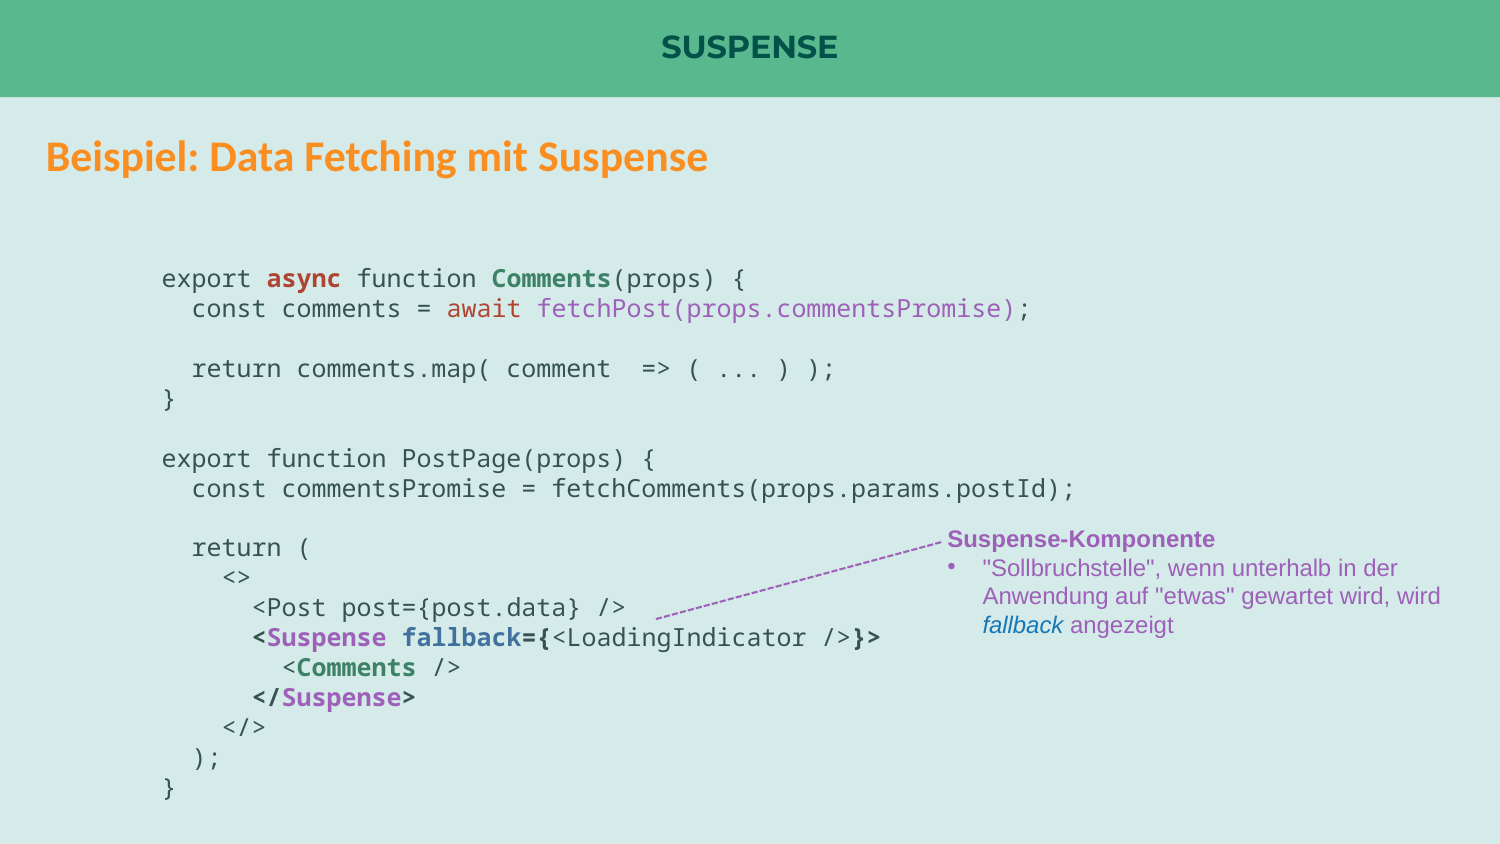

# Suspense
Beispiel: Data Fetching mit Suspense

export async function Comments(props) {
  const comments = await fetchPost(props.commentsPromise);
  return comments.map( comment  => ( ... ) );
}

export function PostPage(props) {
  const commentsPromise = fetchComments(props.params.postId);
  return (
    <>
      <Post post={post.data} />
      <Suspense fallback={<LoadingIndicator />}>
        <Comments />
      </Suspense>
    </>
  );
}

Suspense-Komponente
"Sollbruchstelle", wenn unterhalb in der Anwendung auf "etwas" gewartet wird, wird fallback angezeigt